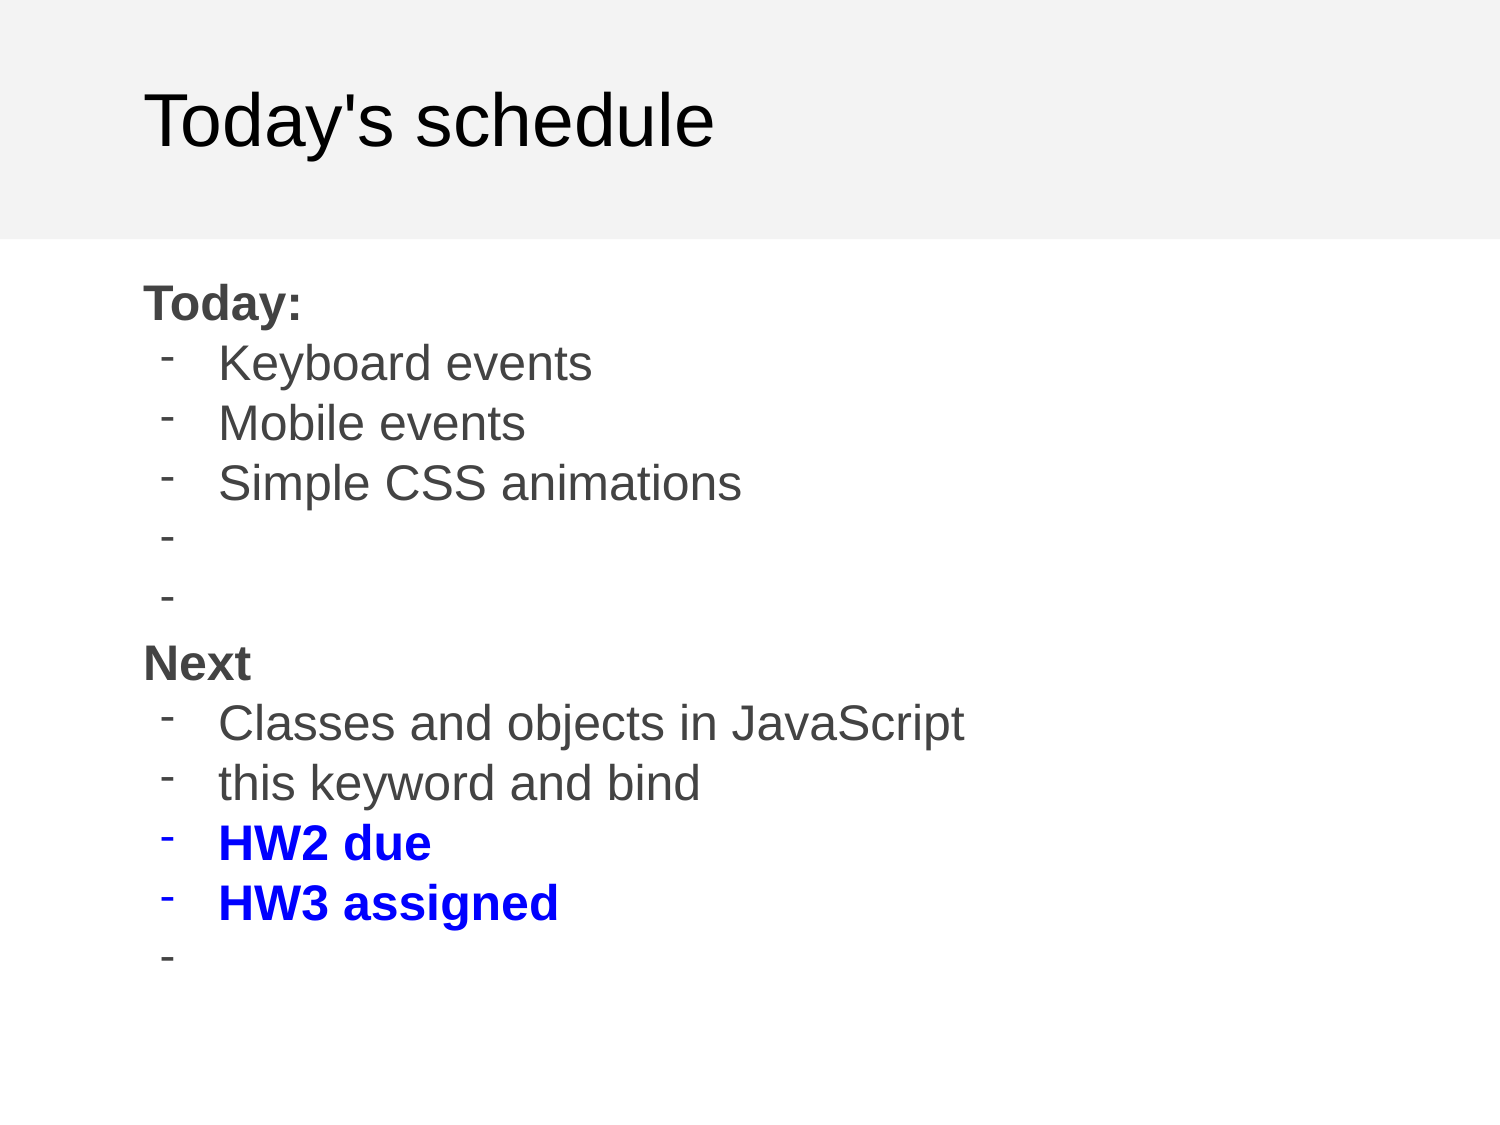

Today's schedule
Today:
Keyboard events
Mobile events
Simple CSS animations

Next
Classes and objects in JavaScript
this keyword and bind
HW2 due
HW3 assigned